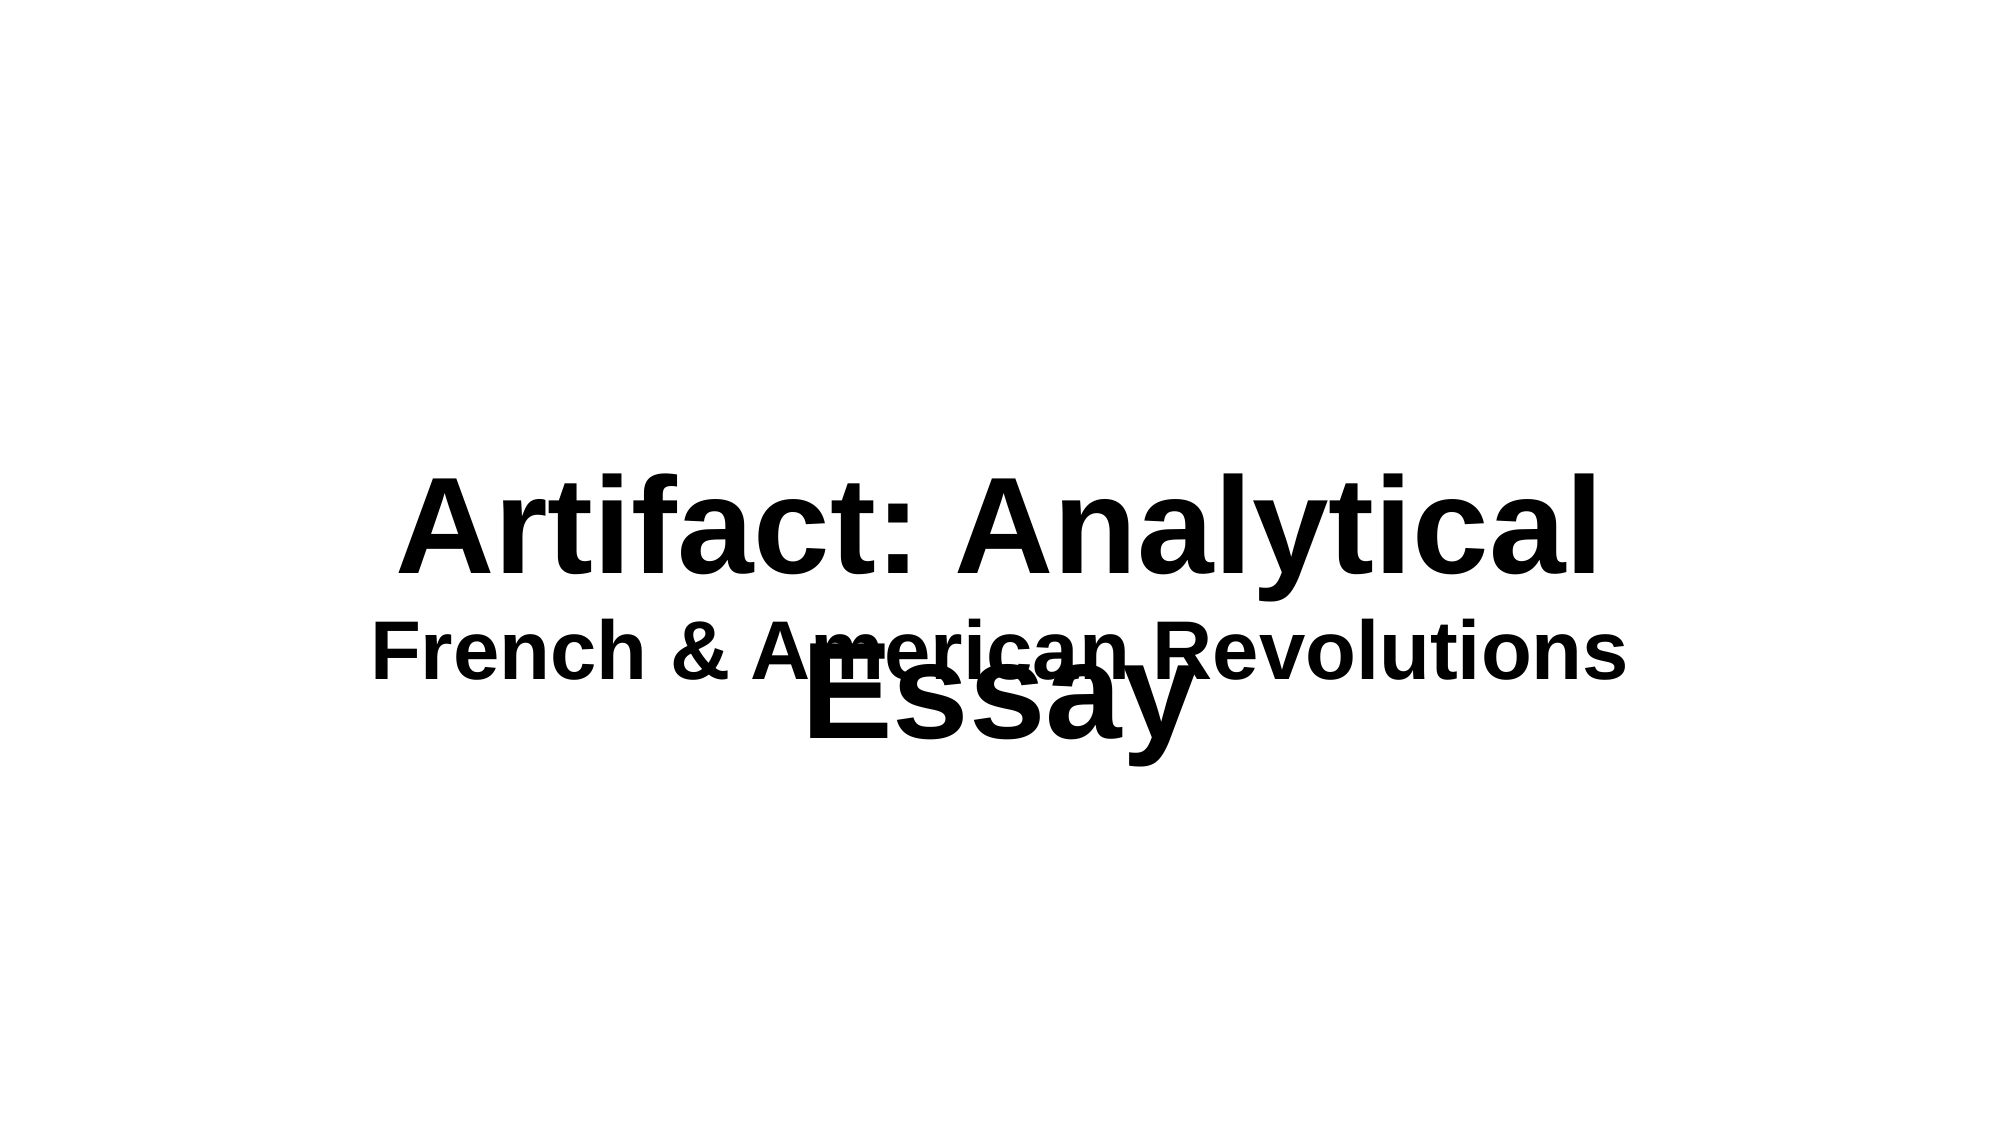

Artifact: Analytical Essay
French & American Revolutions